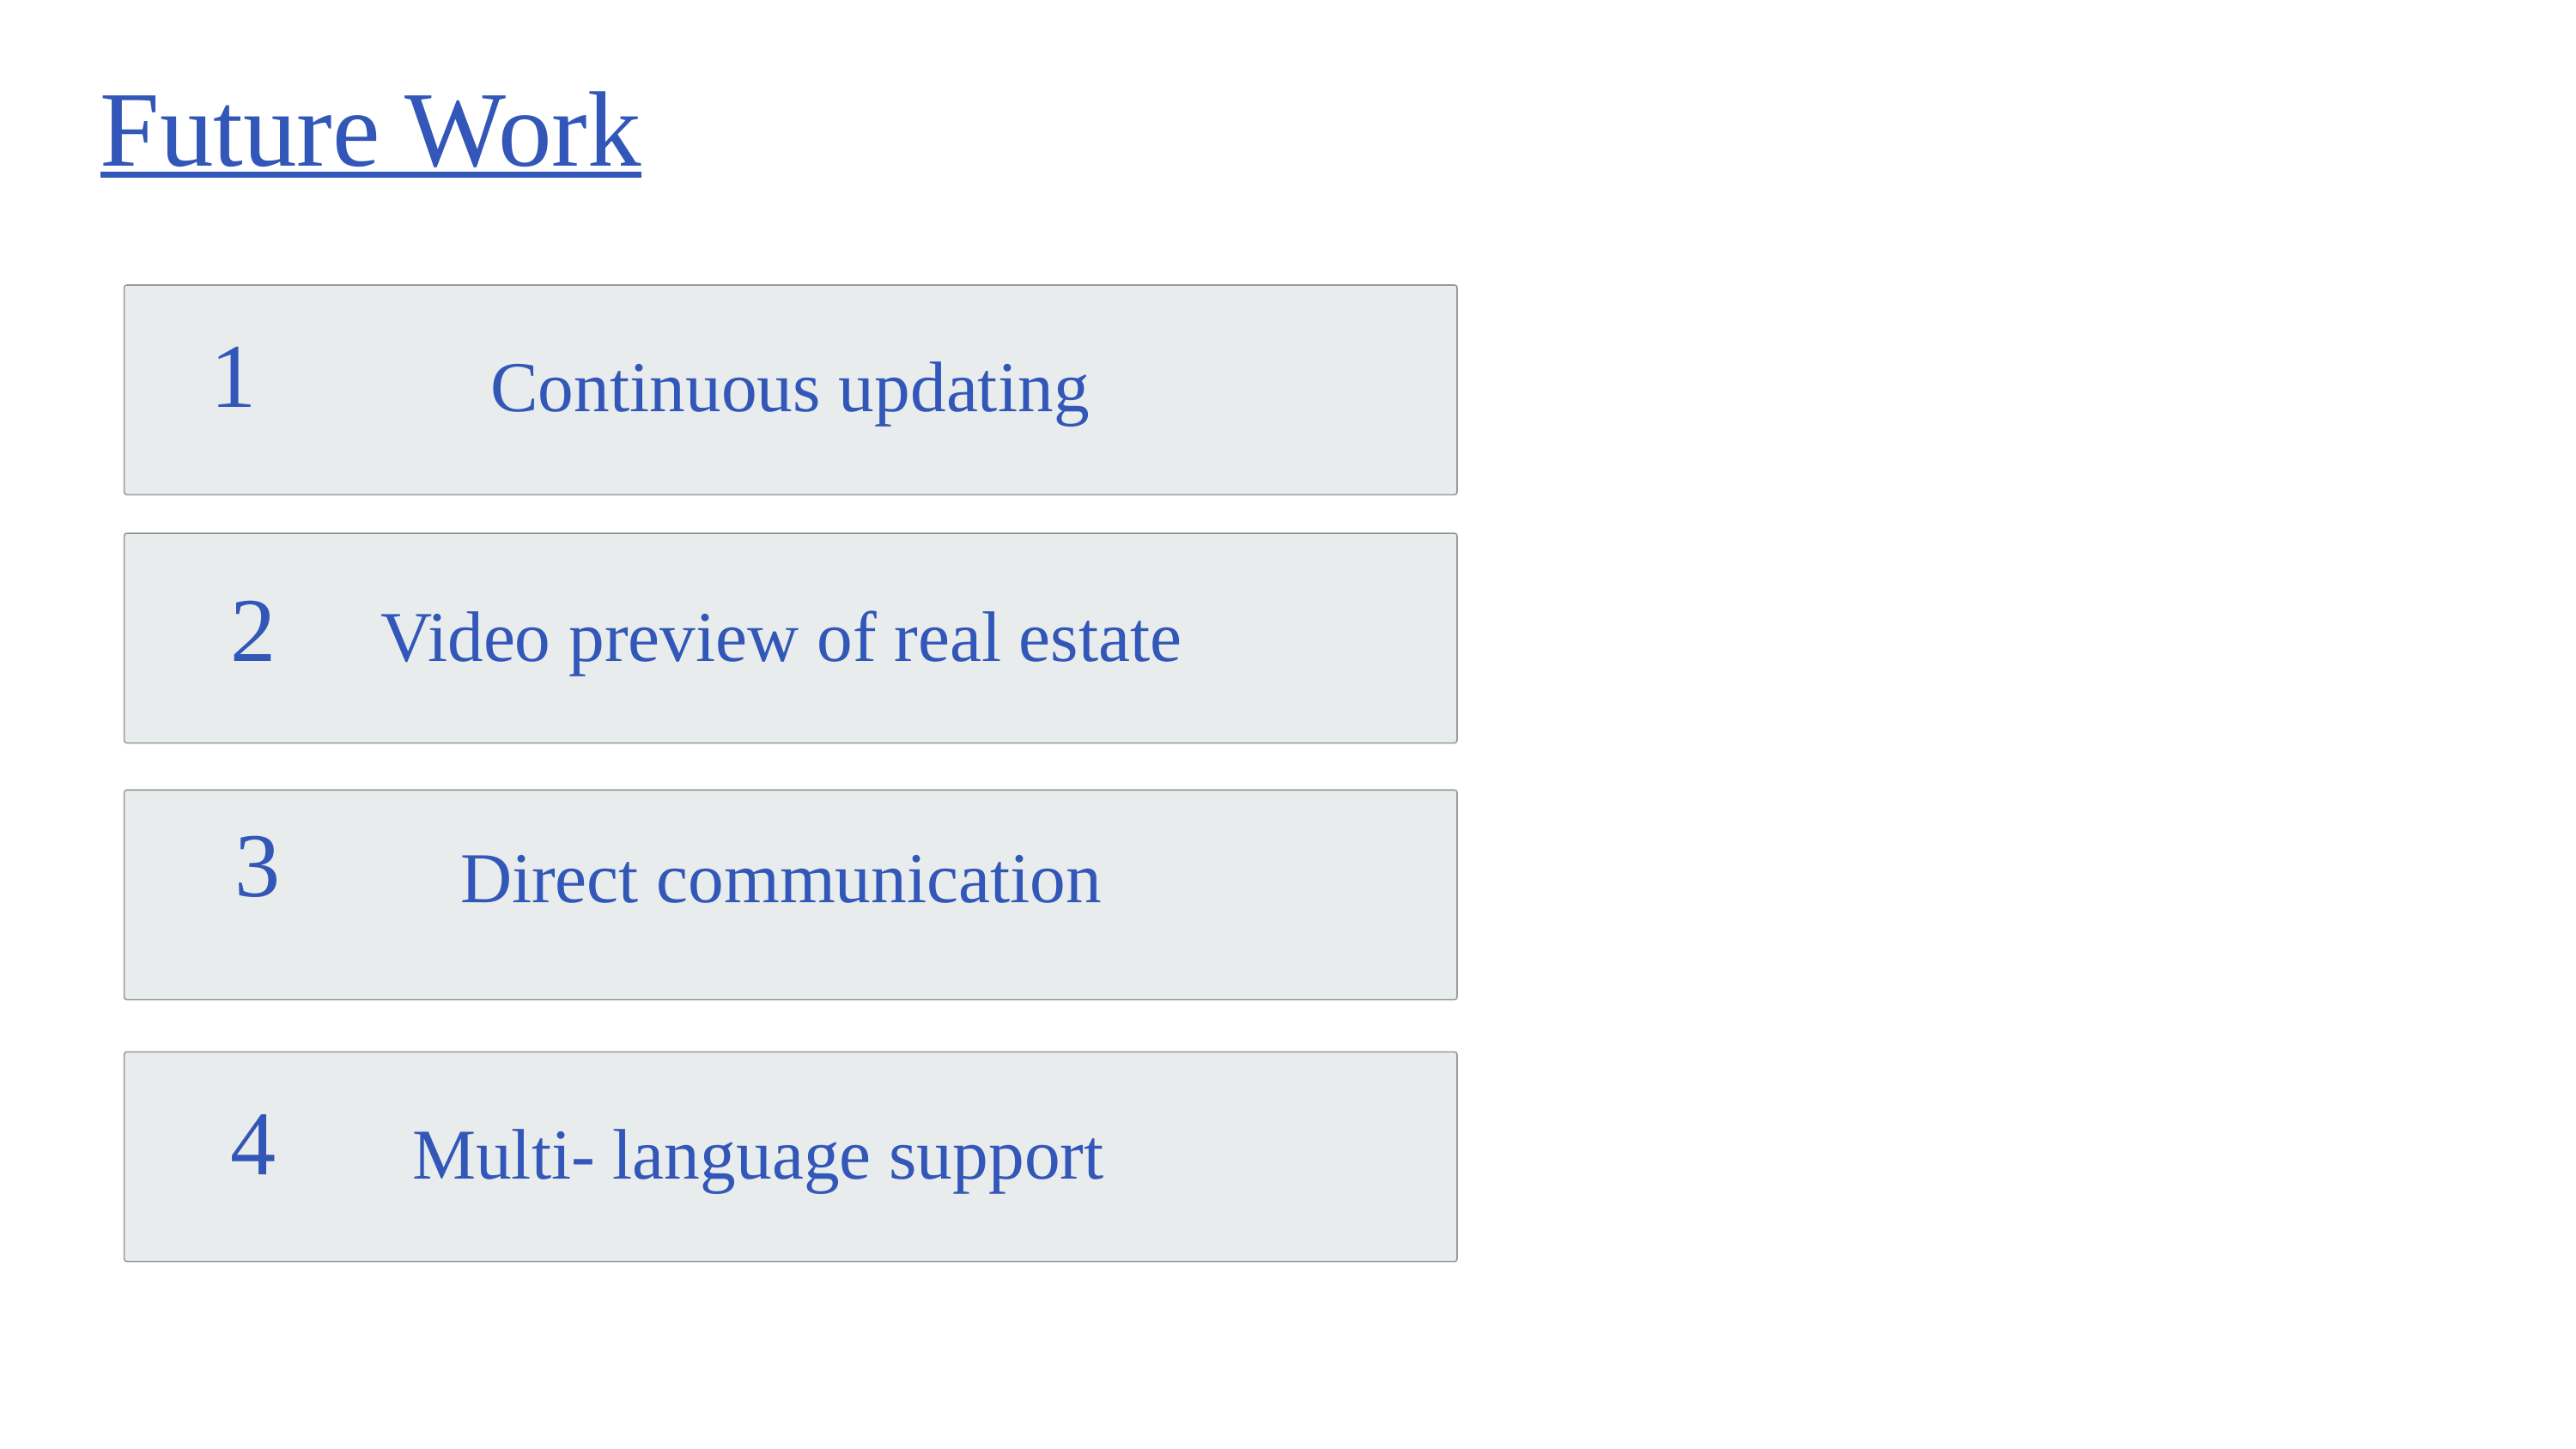

Future Work

 Continuous updating
1

Video preview of real estate
2

 Direct communication
3

Multi- language support
4